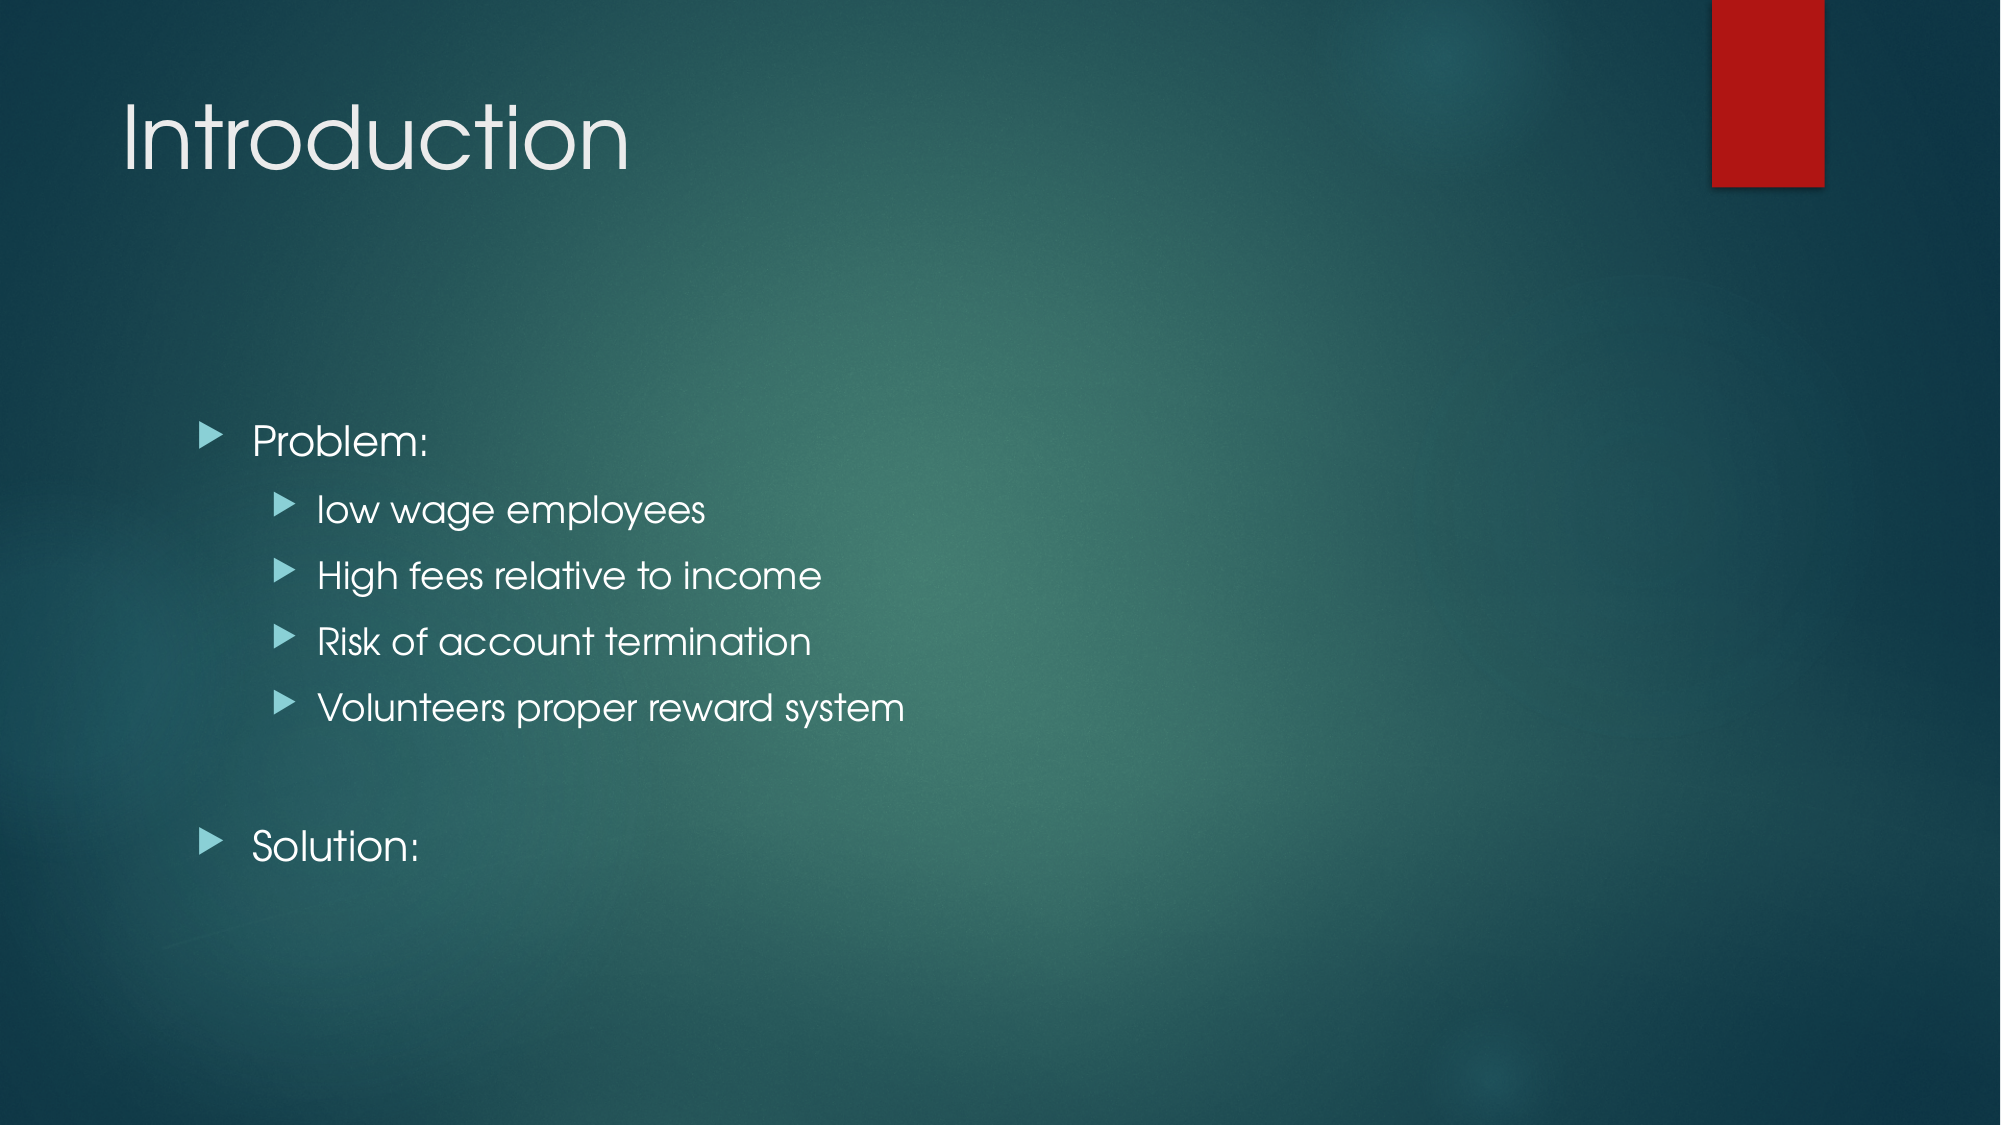

# Introduction

Problem:
low wage employees
High fees relative to income
Risk of account termination
Volunteers proper reward system

Solution: